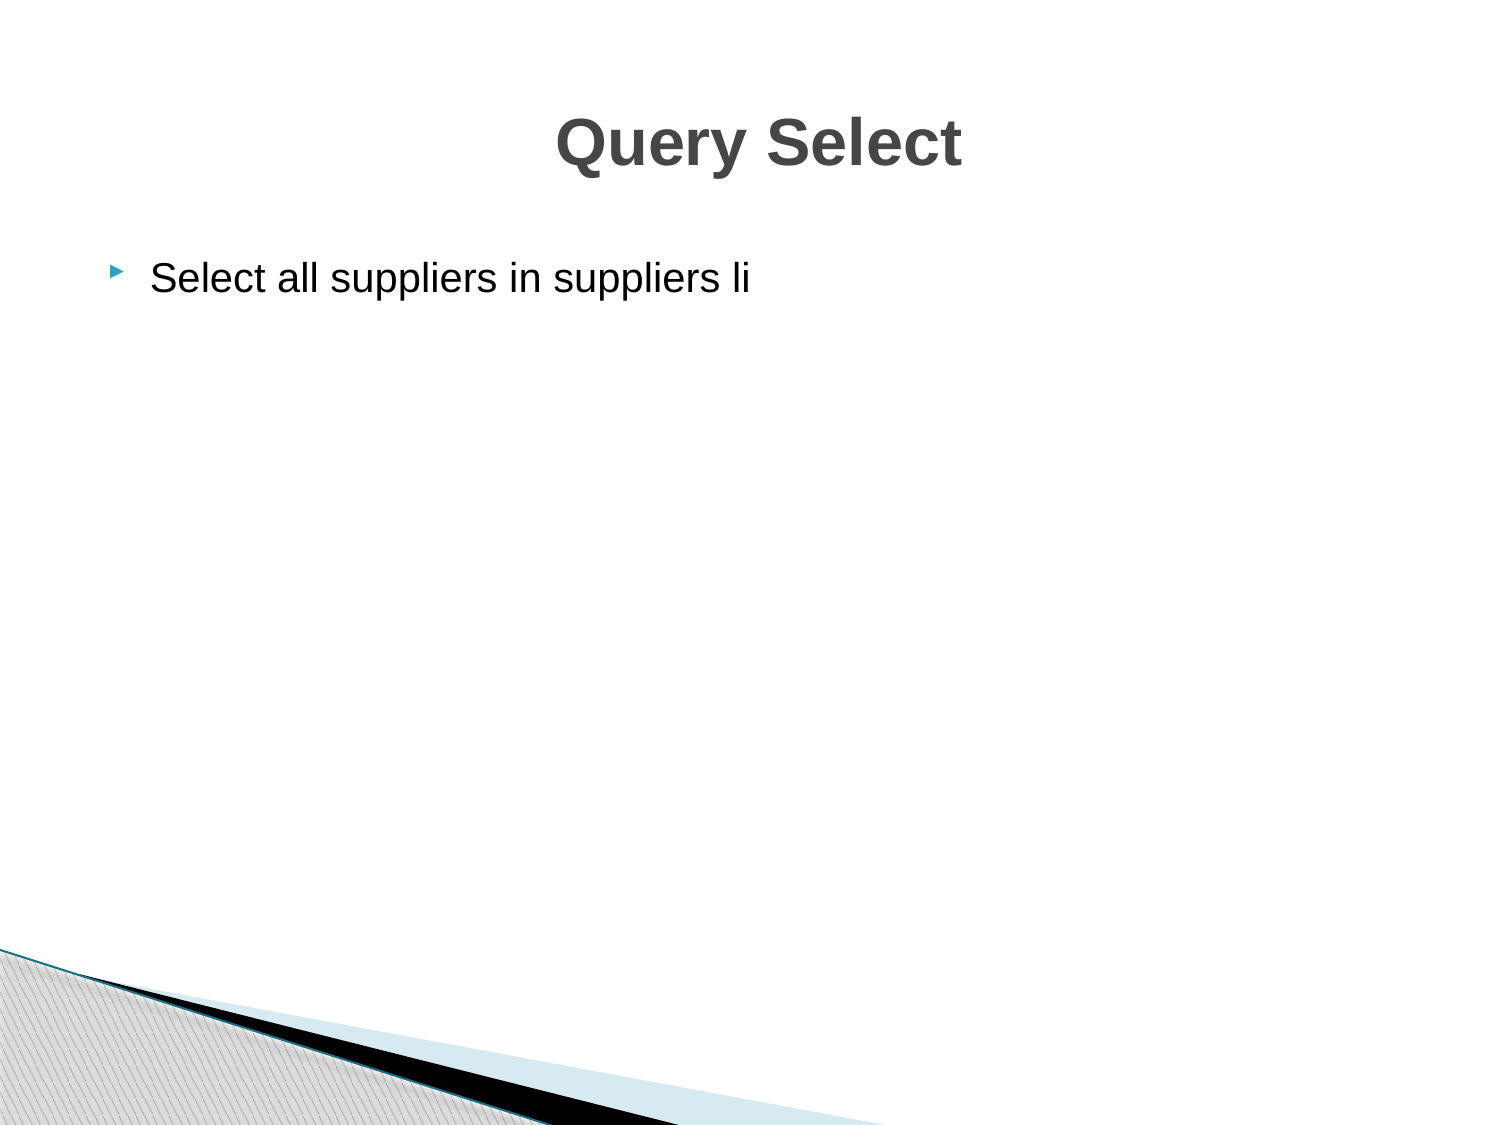

# Query Select
Select all suppliers in suppliers li